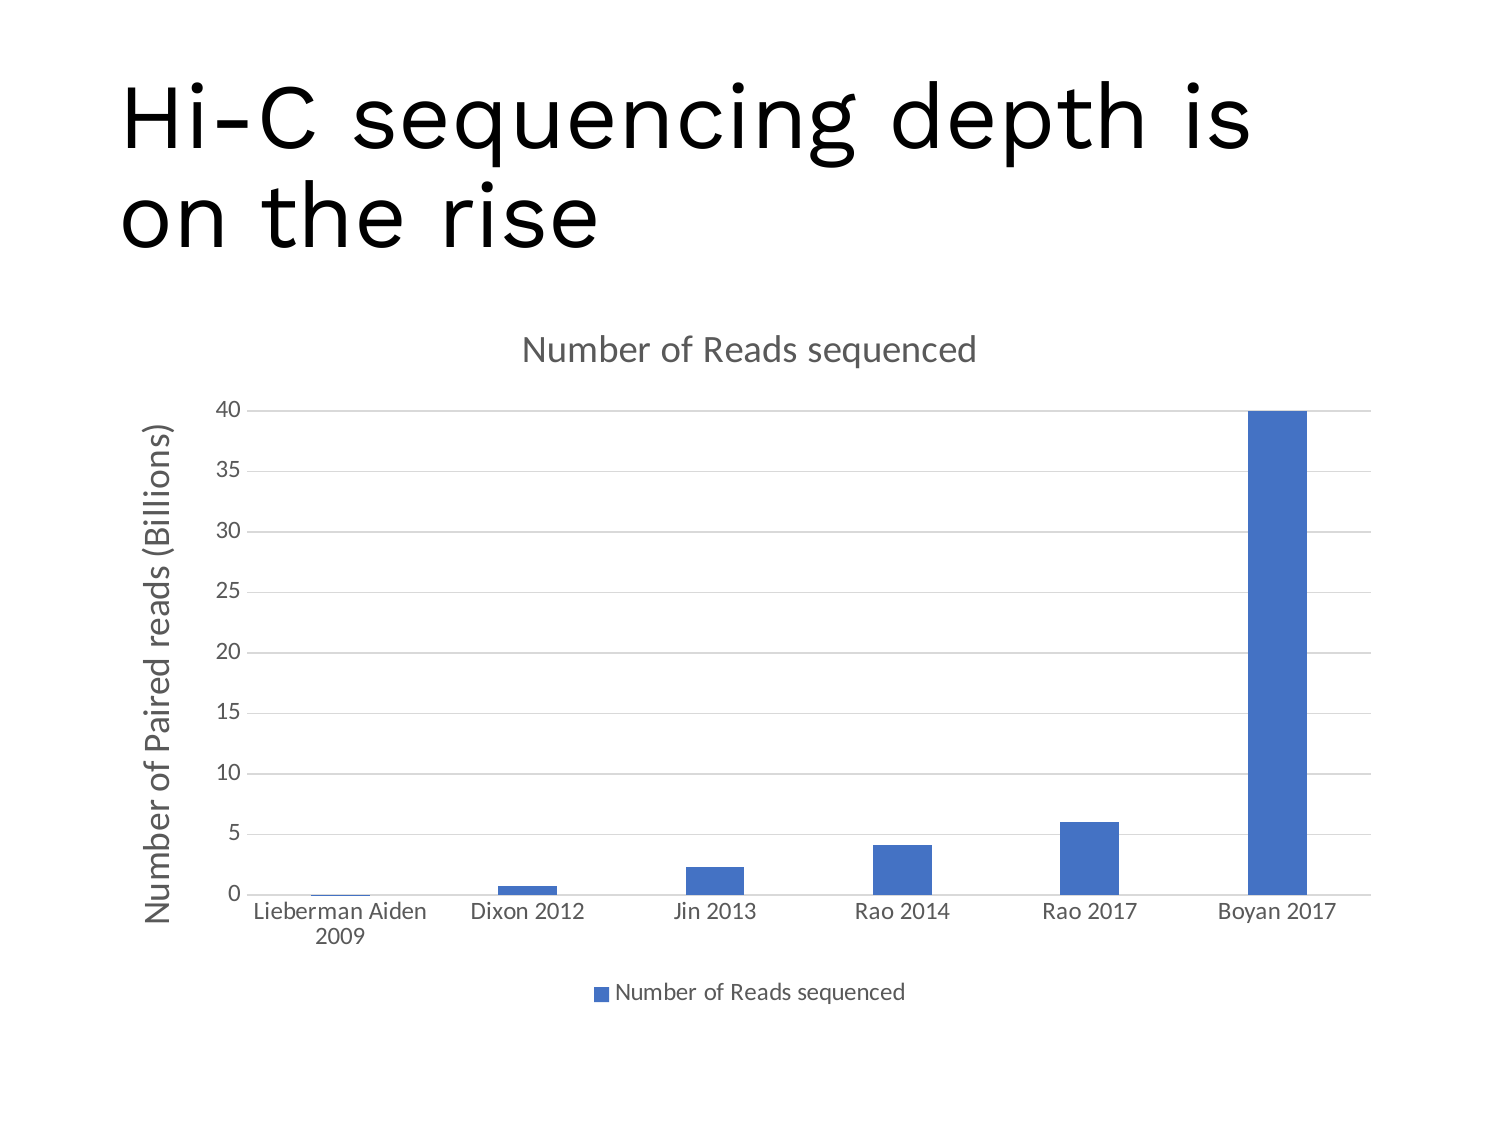

# Hi-C sequencing depth is on the rise

### Chart:

| Category | Number of Reads sequenced |
|---|---|
| Lieberman Aiden 2009 | 0.028517842 |
| Dixon 2012 | 0.753977244 |
| Jin 2013 | 2.329904694 |
| Rao 2014 | 4.154256949999991 |
| Rao 2017 | 6.0 |
| Boyan 2017 | 40.0 |